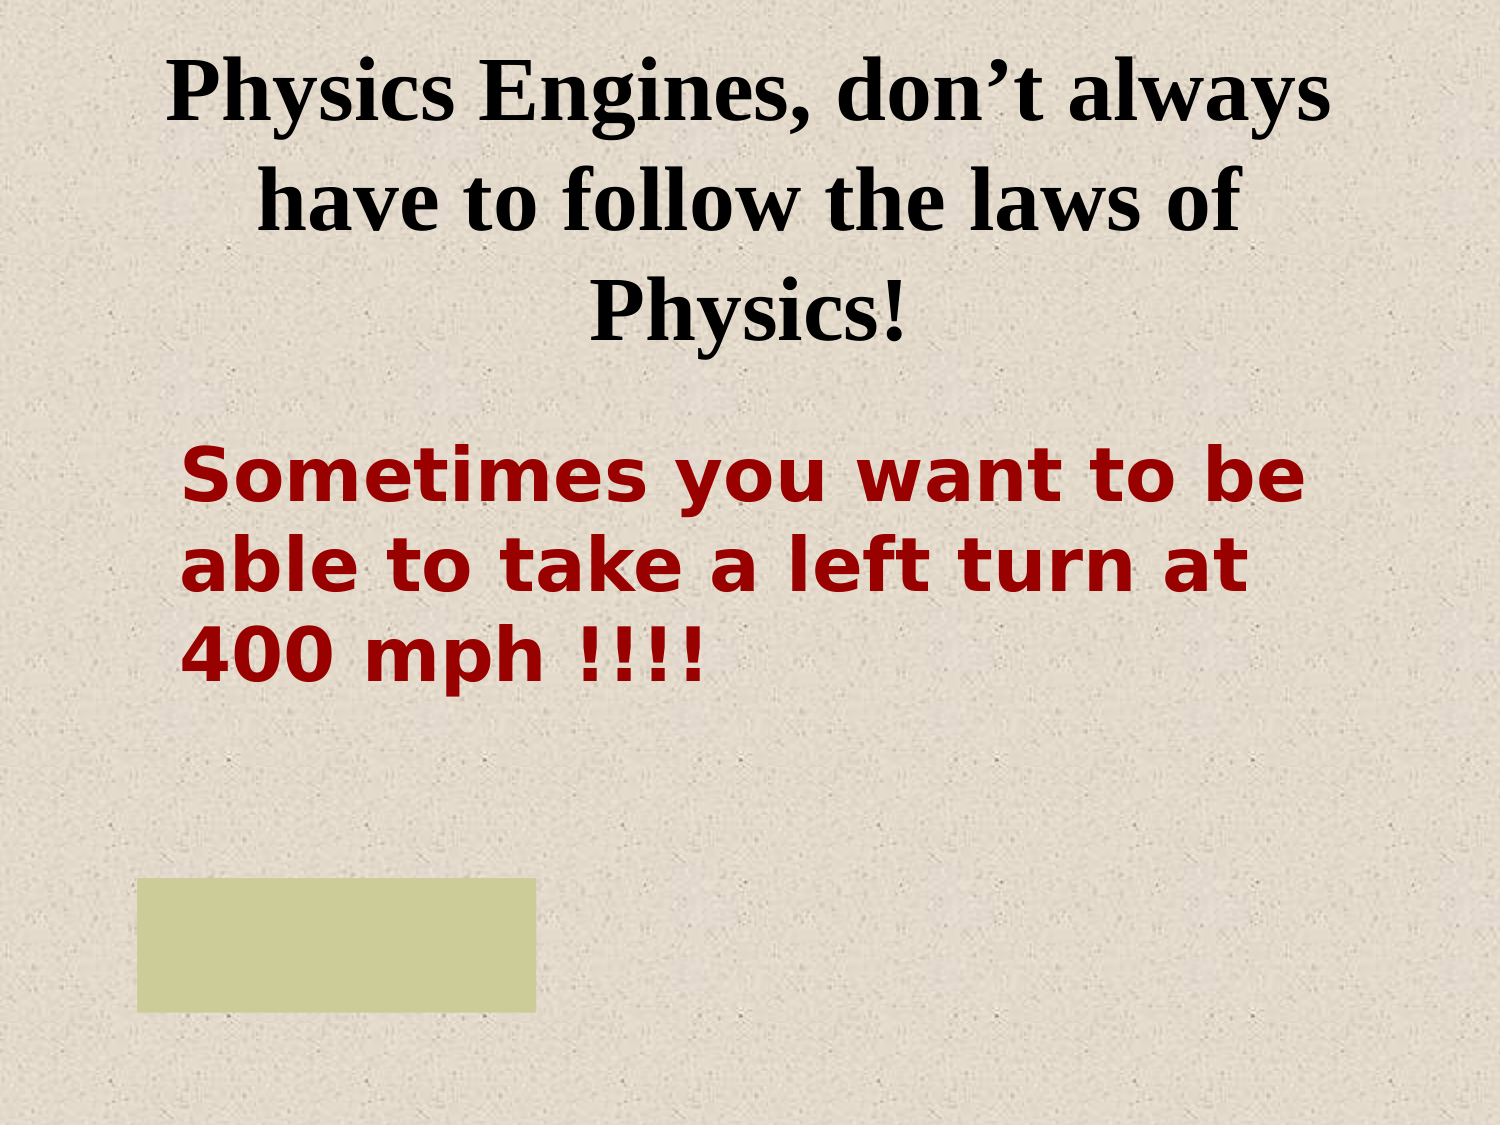

# Physics Engines, don’t always have to follow the laws of Physics!

Sometimes you want to be able to take a left turn at 400 mph !!!!